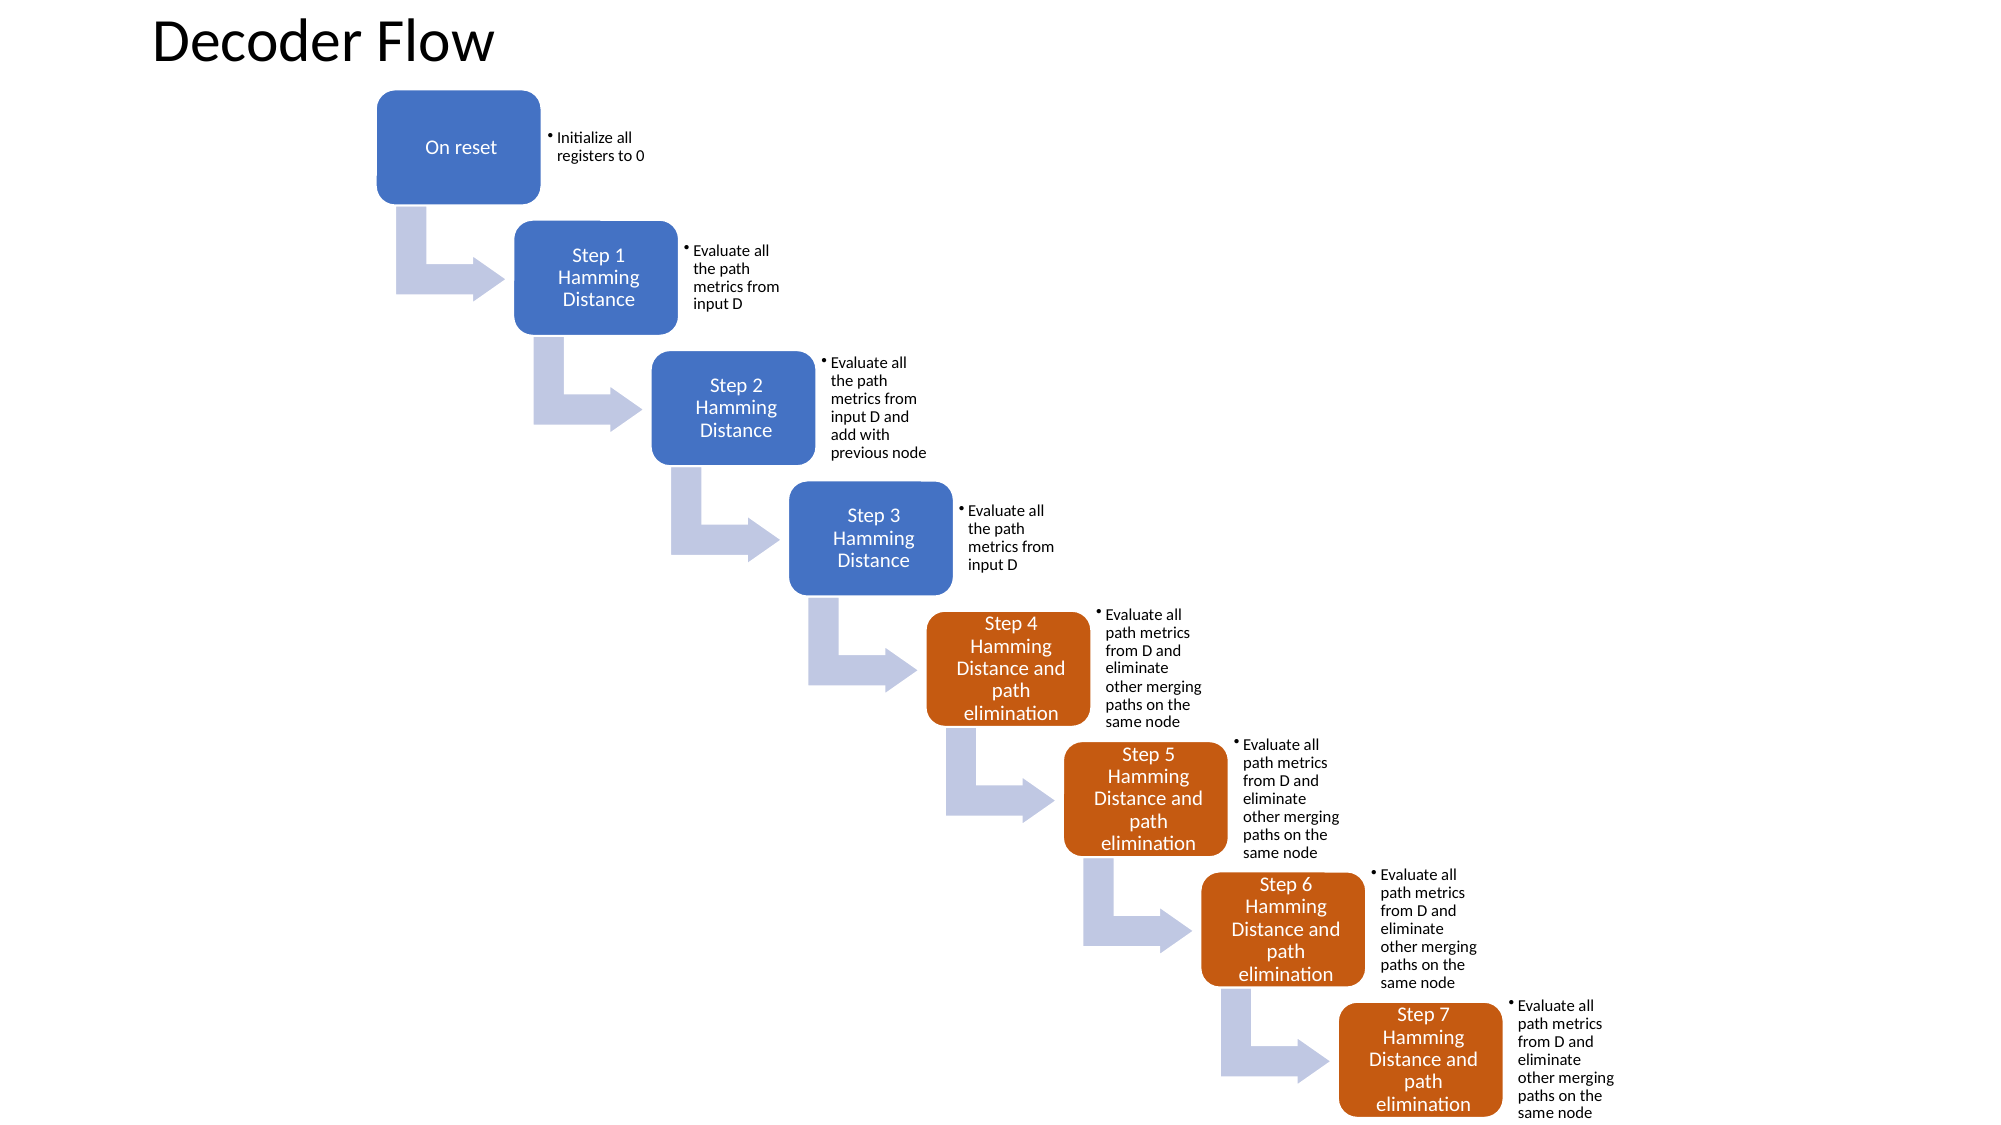

# Decoder Flow
On reset
Initialize all registers to 0
Step 1 Hamming Distance
Evaluate all the path metrics from input D
Step 2 Hamming Distance
Evaluate all the path metrics from input D and add with previous node
Step 3 Hamming Distance
Evaluate all the path metrics from input D
Step 4 Hamming Distance and path elimination
Evaluate all path metrics from D and eliminate other merging paths on the same node
Step 5 Hamming Distance and path elimination
Evaluate all path metrics from D and eliminate other merging paths on the same node
Step 6 Hamming Distance and path elimination
Evaluate all path metrics from D and eliminate other merging paths on the same node
Step 7 Hamming Distance and path elimination
Evaluate all path metrics from D and eliminate other merging paths on the same node